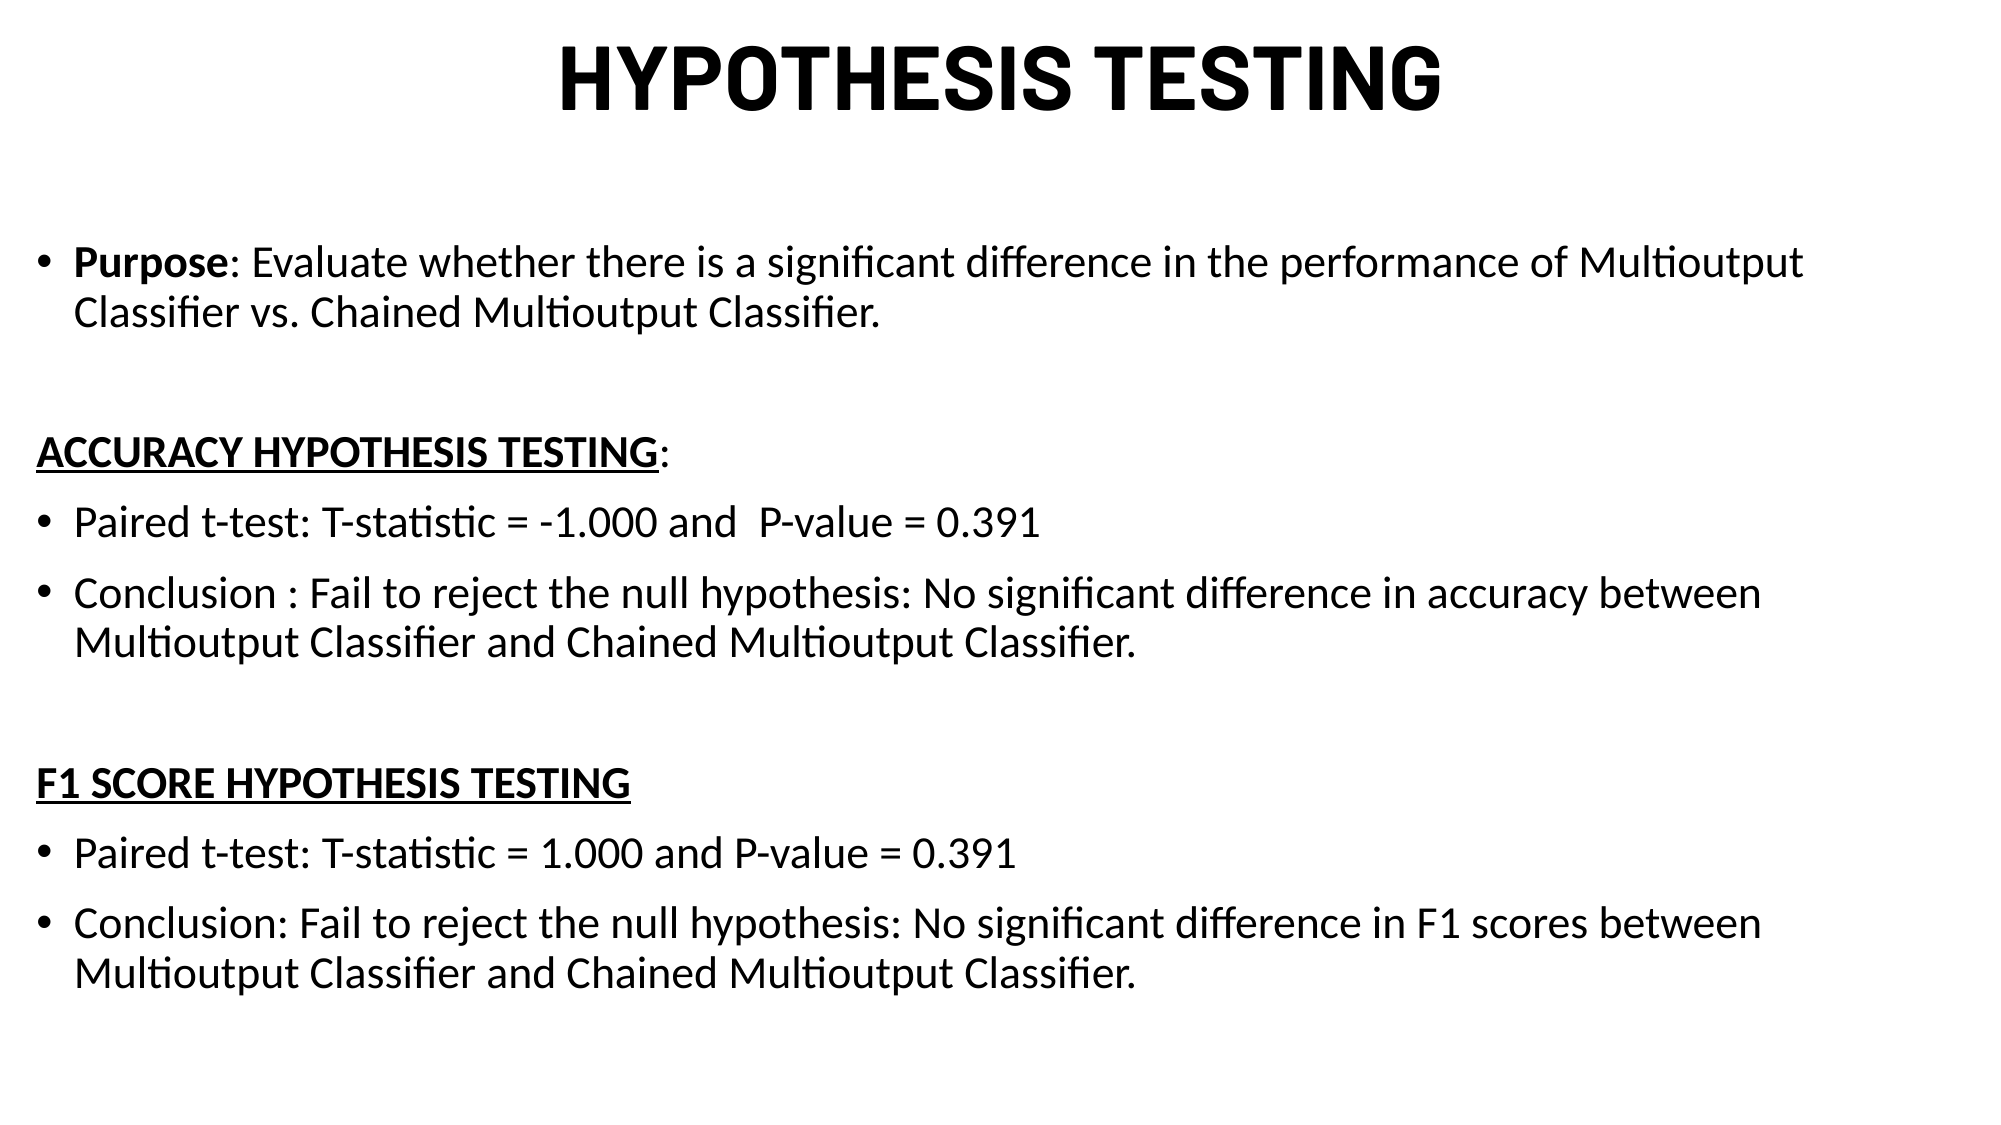

# HYPOTHESIS TESTING

Purpose: Evaluate whether there is a significant difference in the performance of Multioutput Classifier vs. Chained Multioutput Classifier.

ACCURACY HYPOTHESIS TESTING:
Paired t-test: T-statistic = -1.000 and  P-value = 0.391
Conclusion : Fail to reject the null hypothesis: No significant difference in accuracy between Multioutput Classifier and Chained Multioutput Classifier.

F1 SCORE HYPOTHESIS TESTING
Paired t-test: T-statistic = 1.000 and P-value = 0.391
Conclusion: Fail to reject the null hypothesis: No significant difference in F1 scores between Multioutput Classifier and Chained Multioutput Classifier.